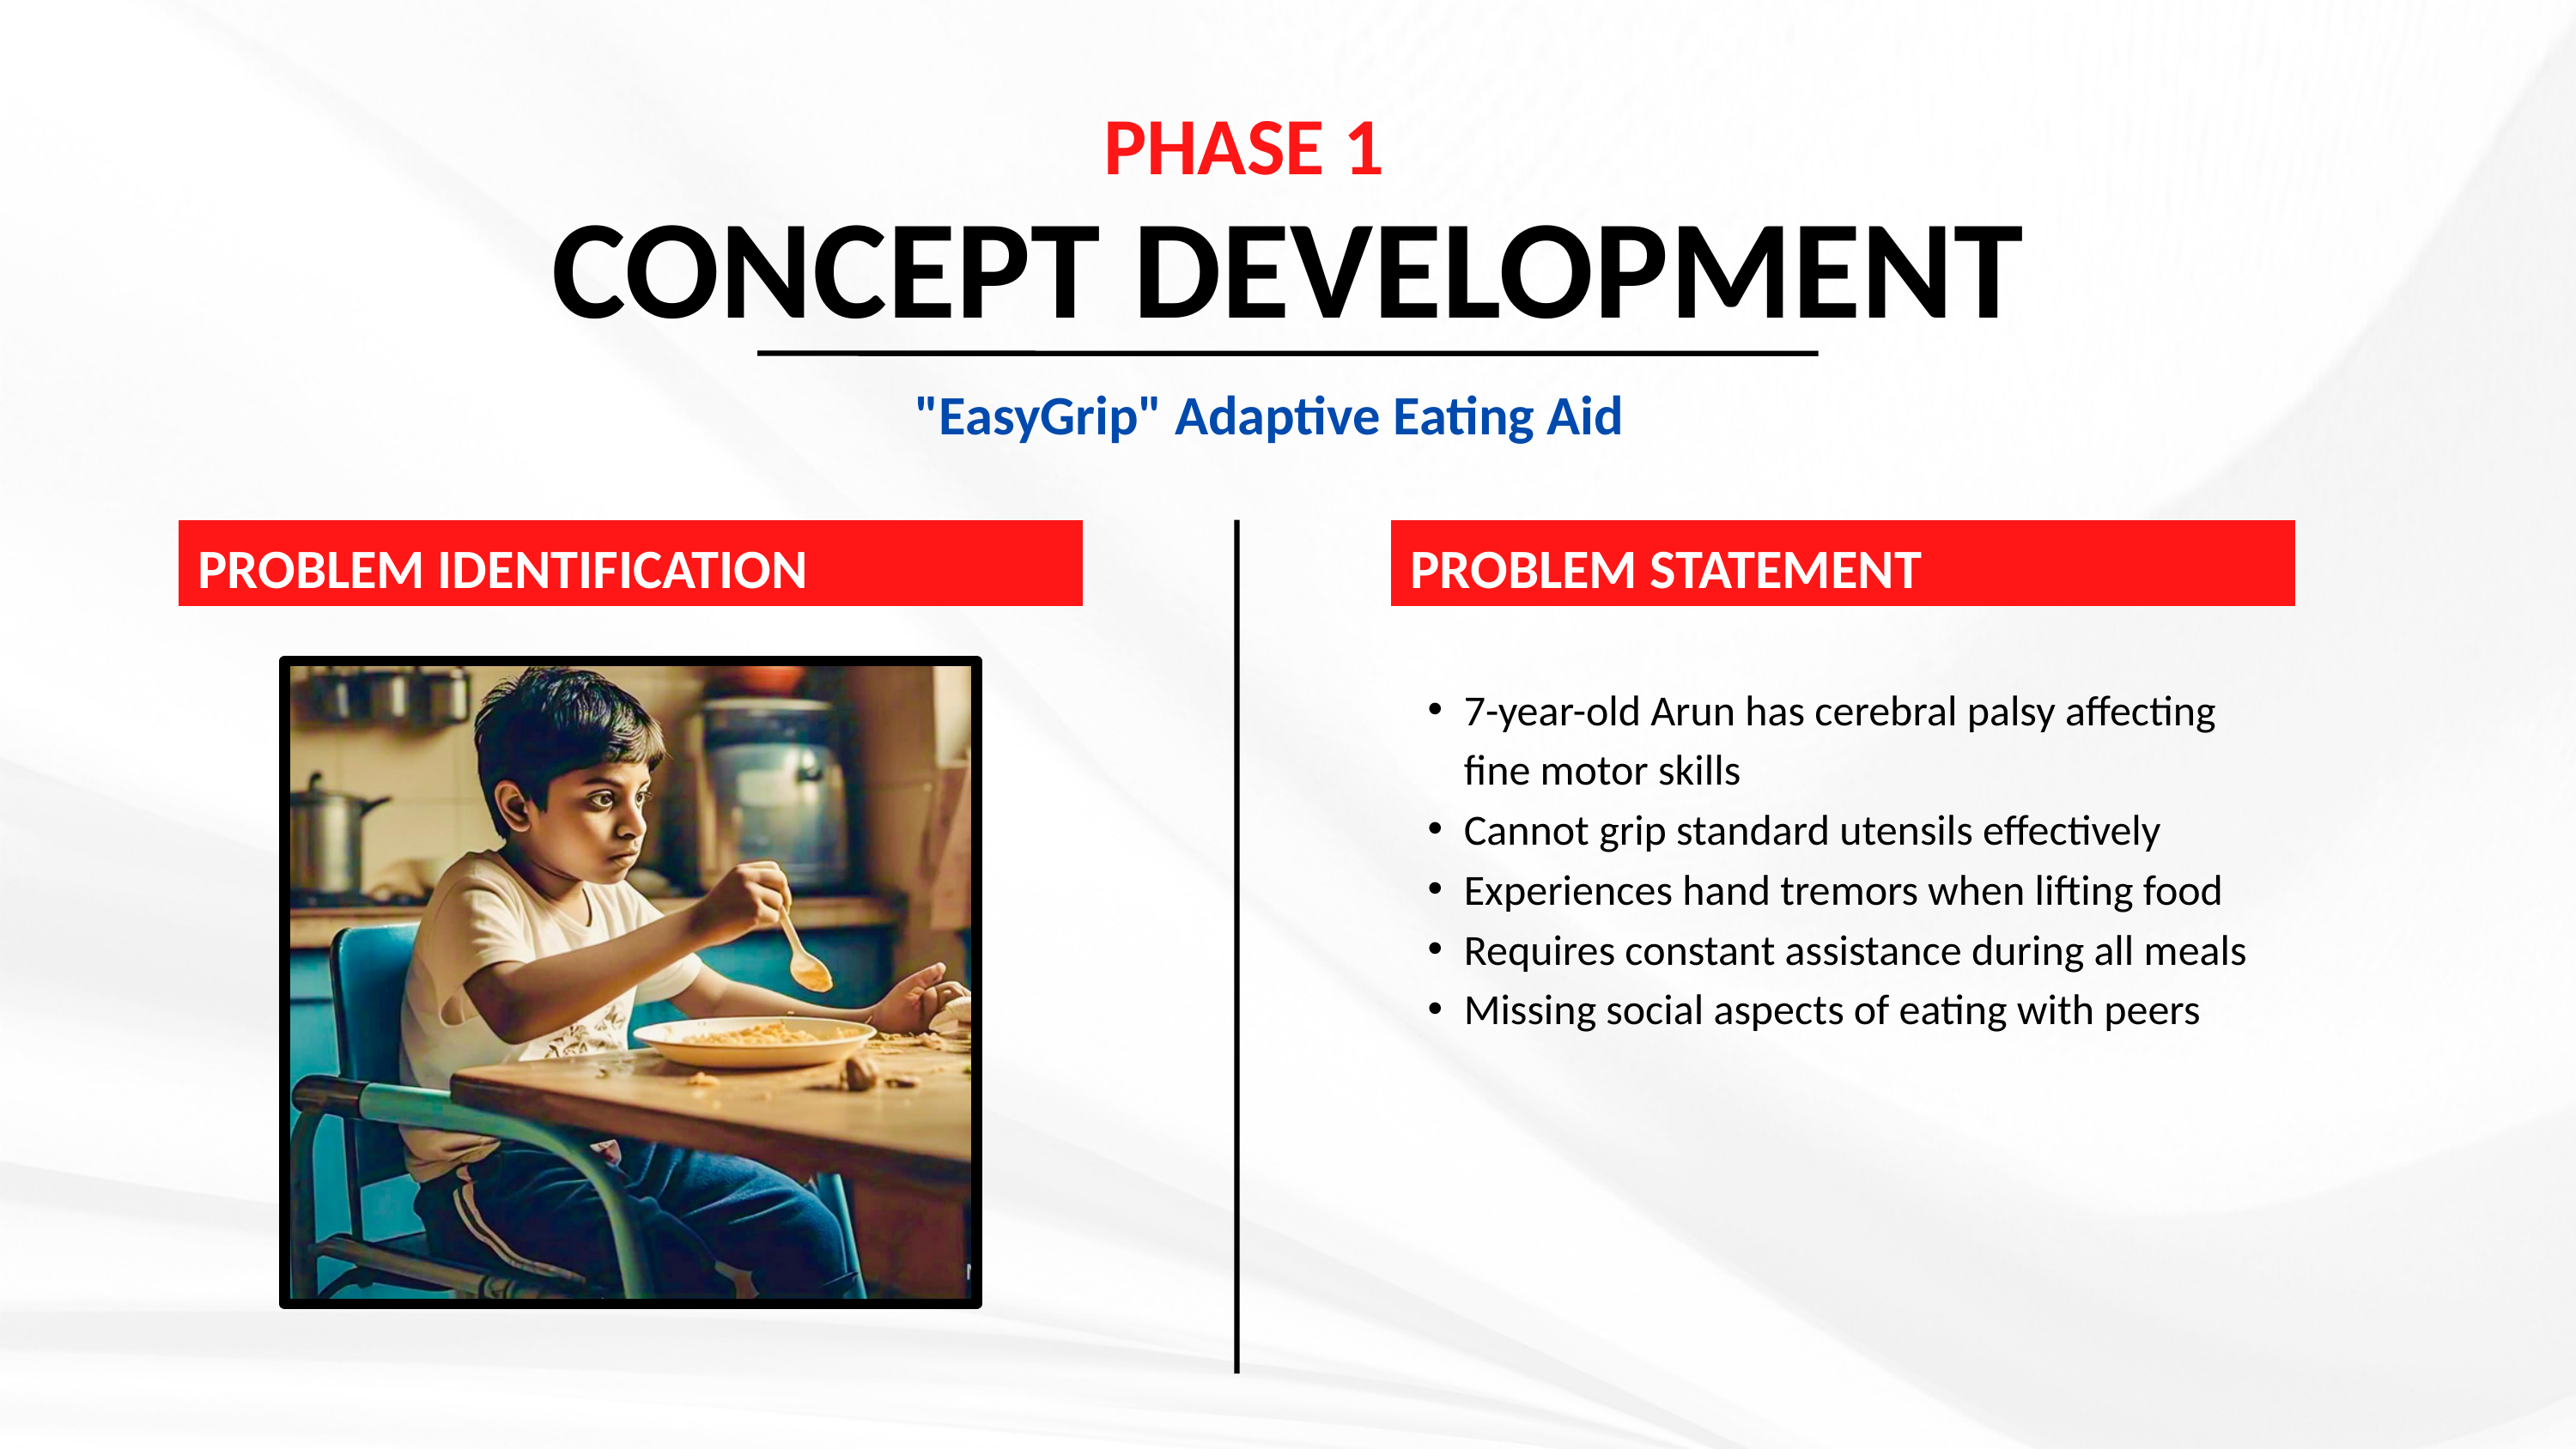

PHASE 1
CONCEPT DEVELOPMENT

"EasyGrip" Adaptive Eating Aid

PROBLEM IDENTIFICATION
PROBLEM STATEMENT

7-year-old Arun has cerebral palsy affecting fine motor skills
Cannot grip standard utensils effectively
Experiences hand tremors when lifting food
Requires constant assistance during all meals
Missing social aspects of eating with peers